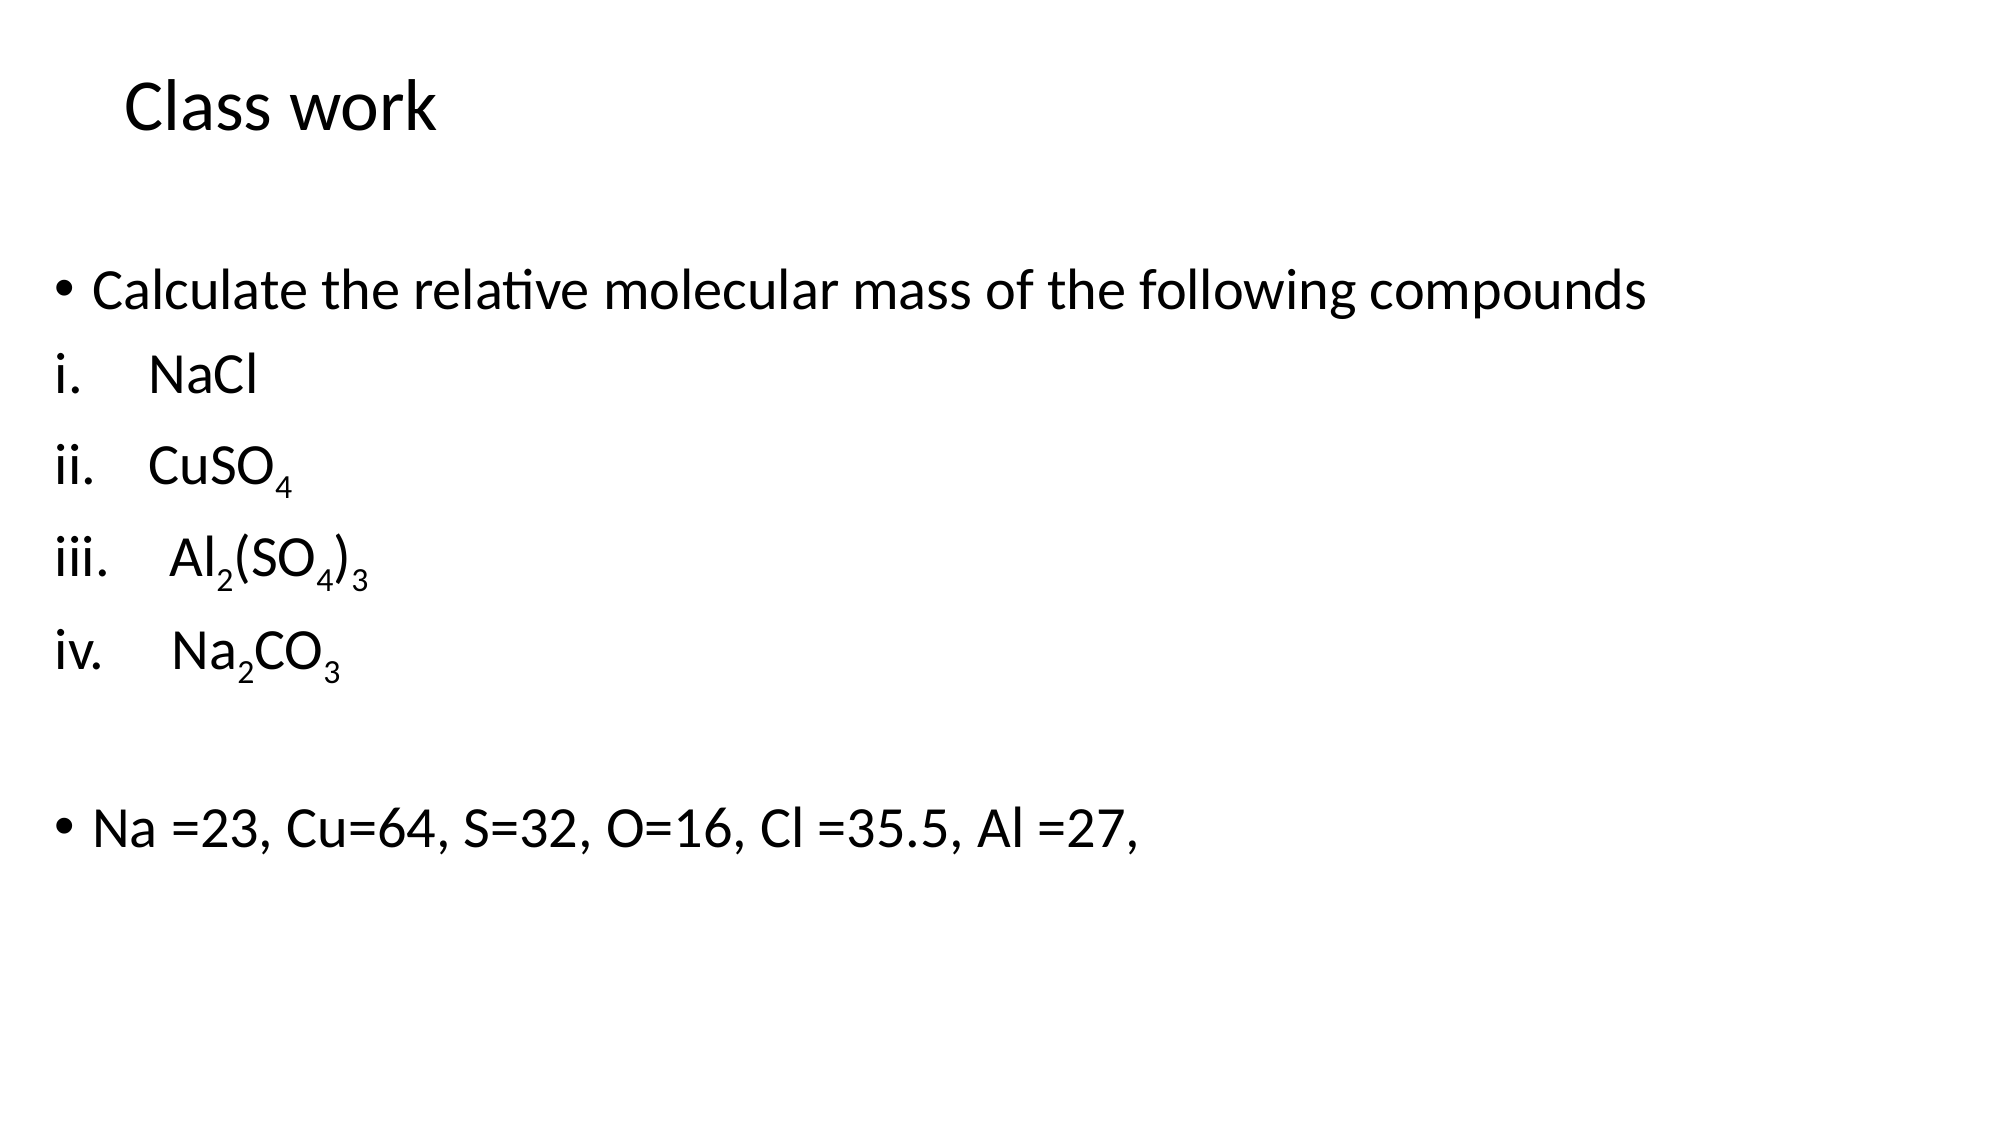

# Class work
Calculate the relative molecular mass of the following compounds
NaCl
CuSO4
  Al2(SO4)3
   Na2CO3

Na =23, Cu=64, S=32, O=16, Cl =35.5, Al =27,